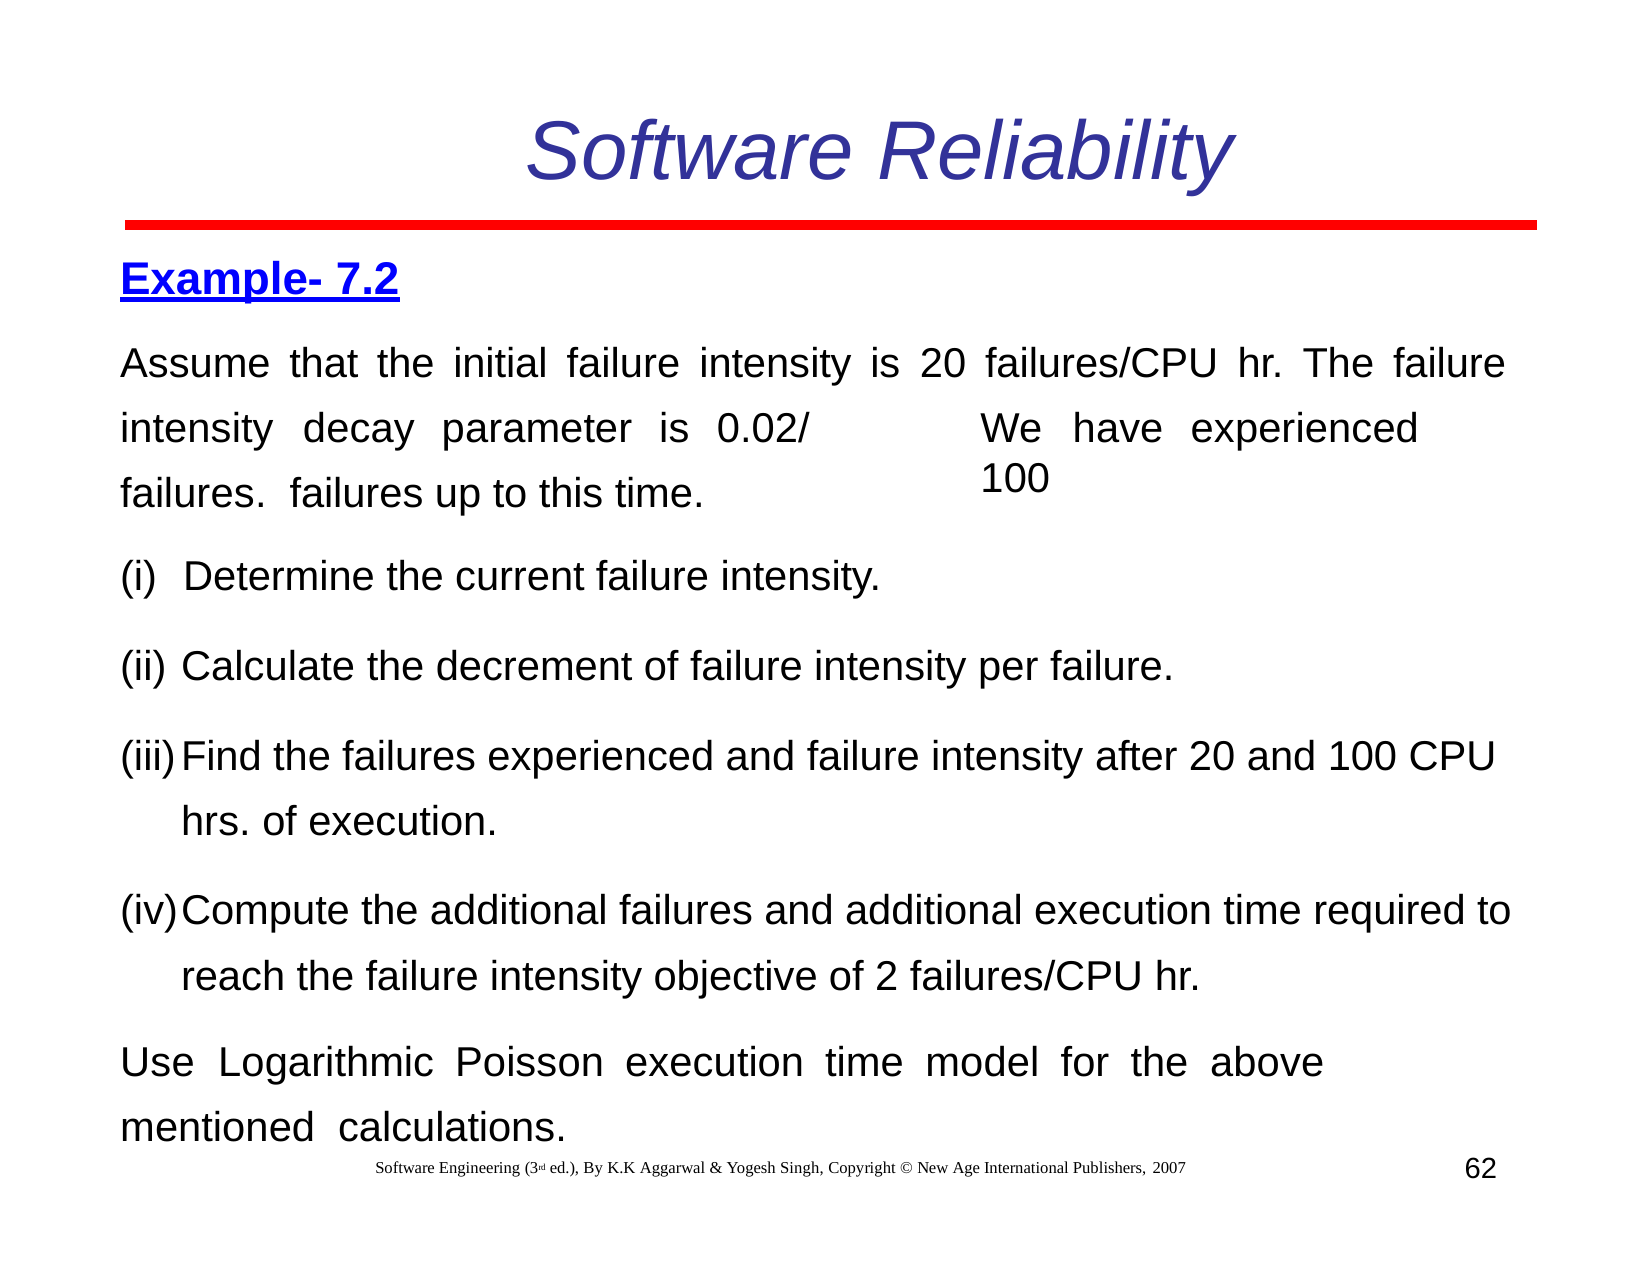

# Software Reliability

Example- 7.2
Assume that the initial failure intensity is 20 failures/CPU hr. The failure
intensity	decay	parameter	is	0.02/failures.  failures up to this time.
(i)	Determine the current failure intensity.
We	have	experienced	100
Calculate the decrement of failure intensity per failure.
Find the failures experienced and failure intensity after 20 and 100 CPU  hrs. of execution.
Compute the additional failures and additional execution time required to  reach the failure intensity objective of 2 failures/CPU hr.
Use	Logarithmic	Poisson	execution	time	model	for	the	above	mentioned  calculations.
62
Software Engineering (3rd  ed.), By K.K Aggarwal & Yogesh Singh, Copyright © New Age International Publishers, 2007